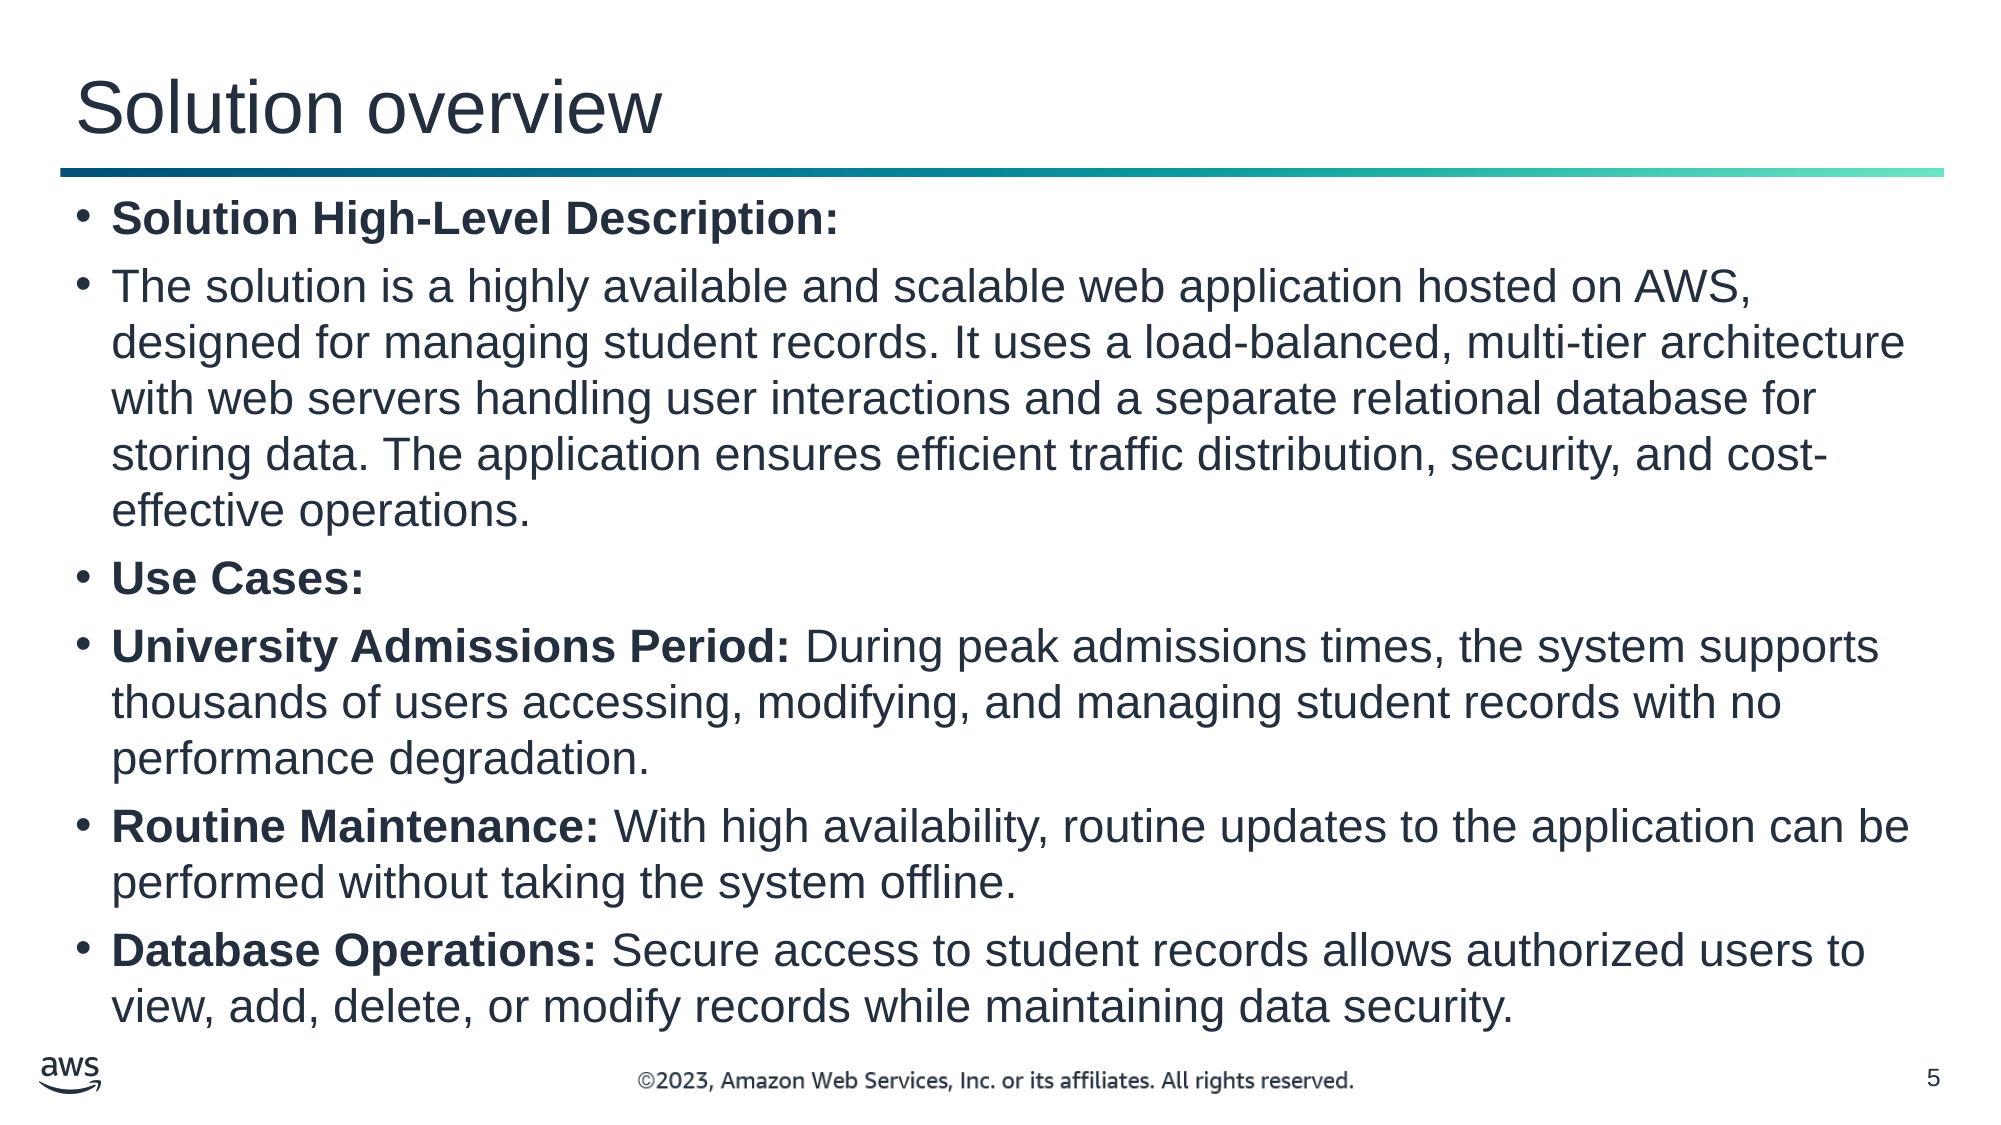

Solution overview
Solution High-Level Description:
The solution is a highly available and scalable web application hosted on AWS, designed for managing student records. It uses a load-balanced, multi-tier architecture with web servers handling user interactions and a separate relational database for storing data. The application ensures efficient traffic distribution, security, and cost-effective operations.
Use Cases:
University Admissions Period: During peak admissions times, the system supports thousands of users accessing, modifying, and managing student records with no performance degradation.
Routine Maintenance: With high availability, routine updates to the application can be performed without taking the system offline.
Database Operations: Secure access to student records allows authorized users to view, add, delete, or modify records while maintaining data security.

5